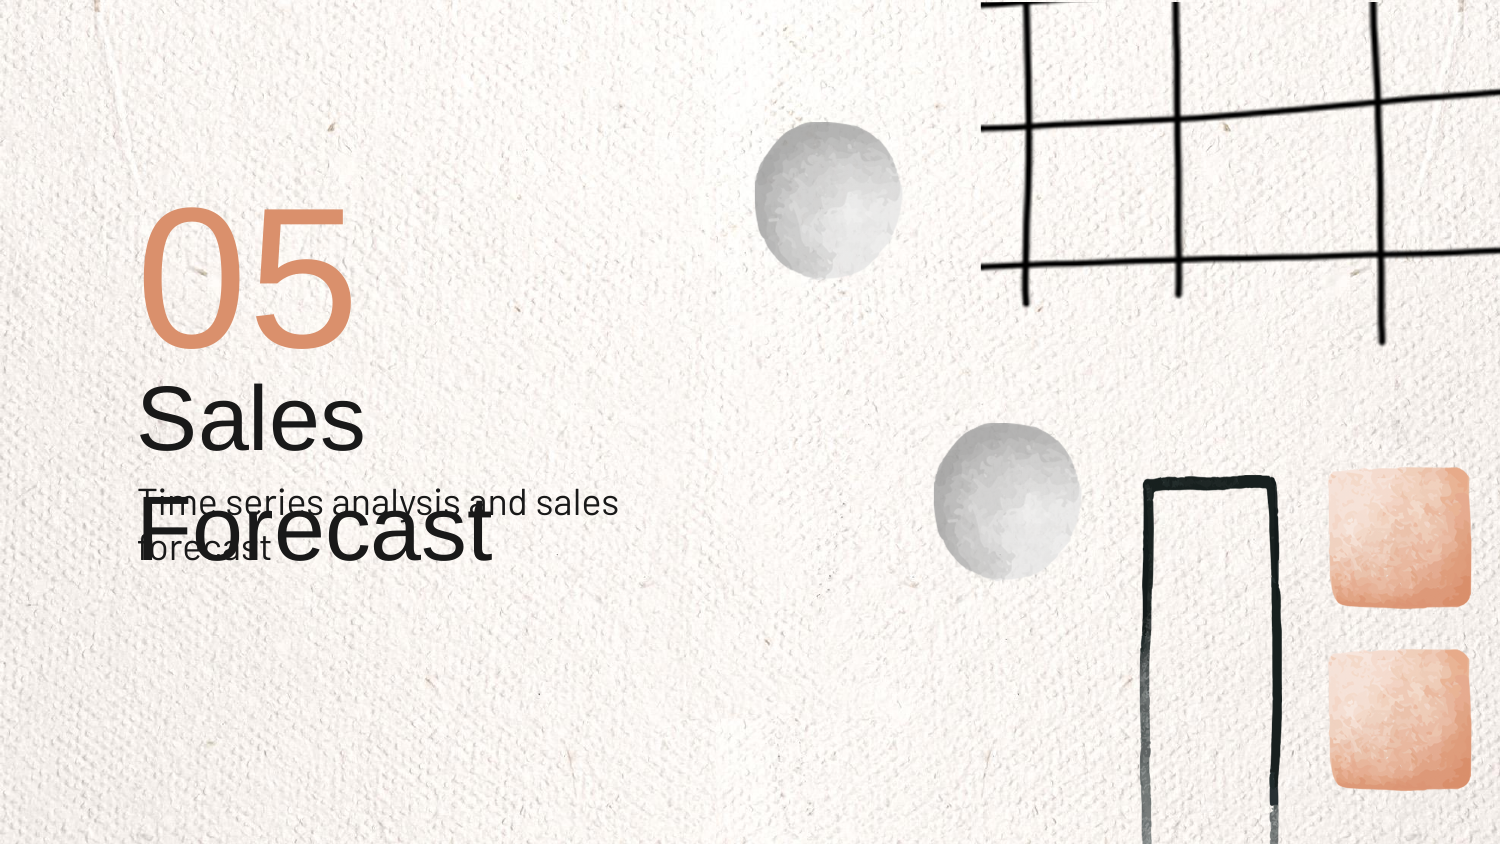

05
# Sales Forecast
Time series analysis and sales forecast